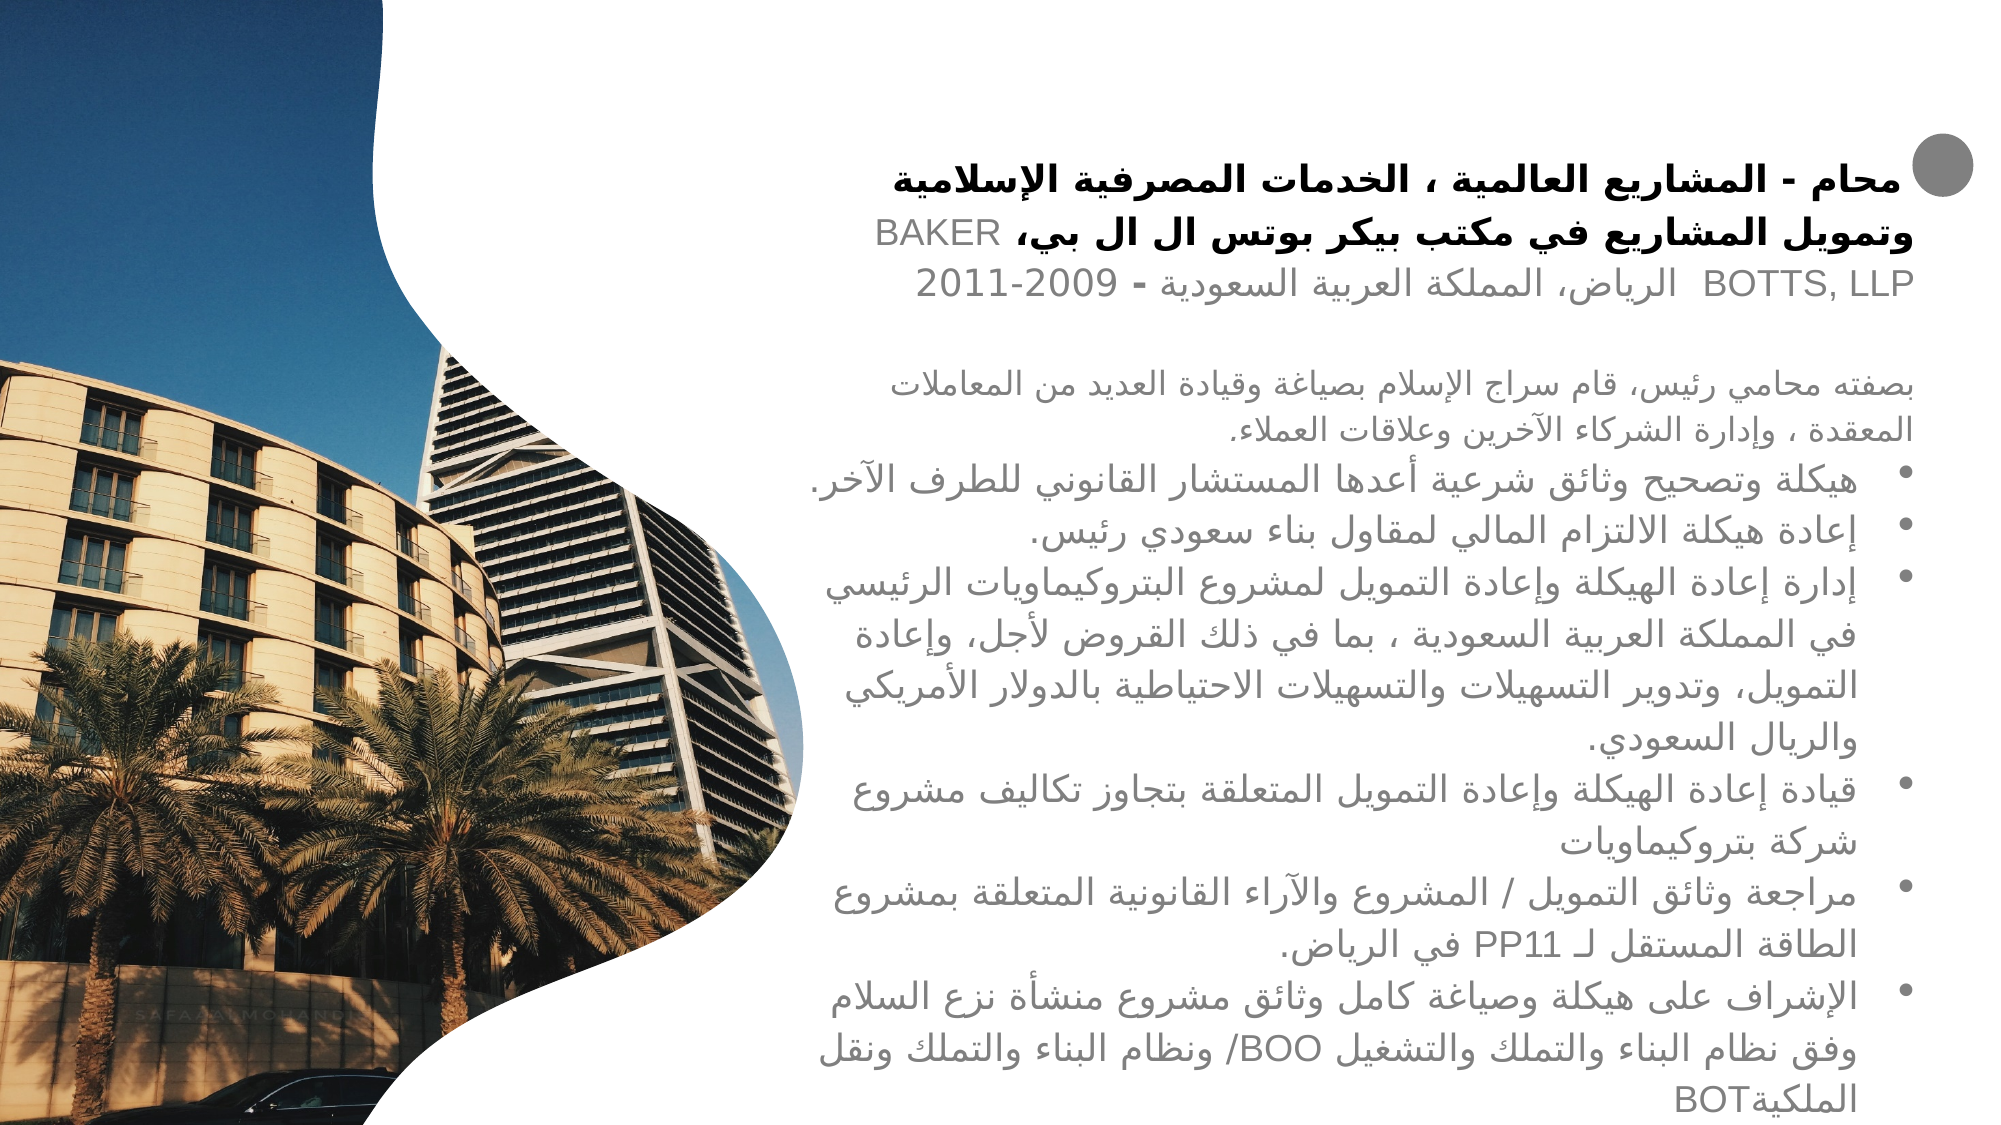

محام - المشاريع العالمية ، الخدمات المصرفية الإسلامية وتمويل المشاريع في مكتب بيكر بوتس ال ال بي، BAKER BOTTS, LLP  الرياض، المملكة العربية السعودية - 2009-2011

بصفته محامي رئيس، قام سراج الإسلام بصياغة وقيادة العديد من المعاملات المعقدة ، وإدارة الشركاء الآخرين وعلاقات العملاء.
هيكلة وتصحيح وثائق شرعية أعدها المستشار القانوني للطرف الآخر.
إعادة هيكلة الالتزام المالي لمقاول بناء سعودي رئيس.
إدارة إعادة الهيكلة وإعادة التمويل لمشروع البتروكيماويات الرئيسي في المملكة العربية السعودية ، بما في ذلك القروض لأجل، وإعادة التمويل، وتدوير التسهيلات والتسهيلات الاحتياطية بالدولار الأمريكي والريال السعودي.
قيادة إعادة الهيكلة وإعادة التمويل المتعلقة بتجاوز تكاليف مشروع شركة بتروكيماويات
مراجعة وثائق التمويل / المشروع والآراء القانونية المتعلقة بمشروع الطاقة المستقل لـ PP11 في الرياض.
الإشراف على هيكلة وصياغة كامل وثائق مشروع منشأة نزع السلام وفق نظام البناء والتملك والتشغيل BOO/ ونظام البناء والتملك ونقل الملكيةBOT
هيكلة خدمات تخصيص الهاتف المحمول لشركة كبرى في المملكة العربية السعودية.

13